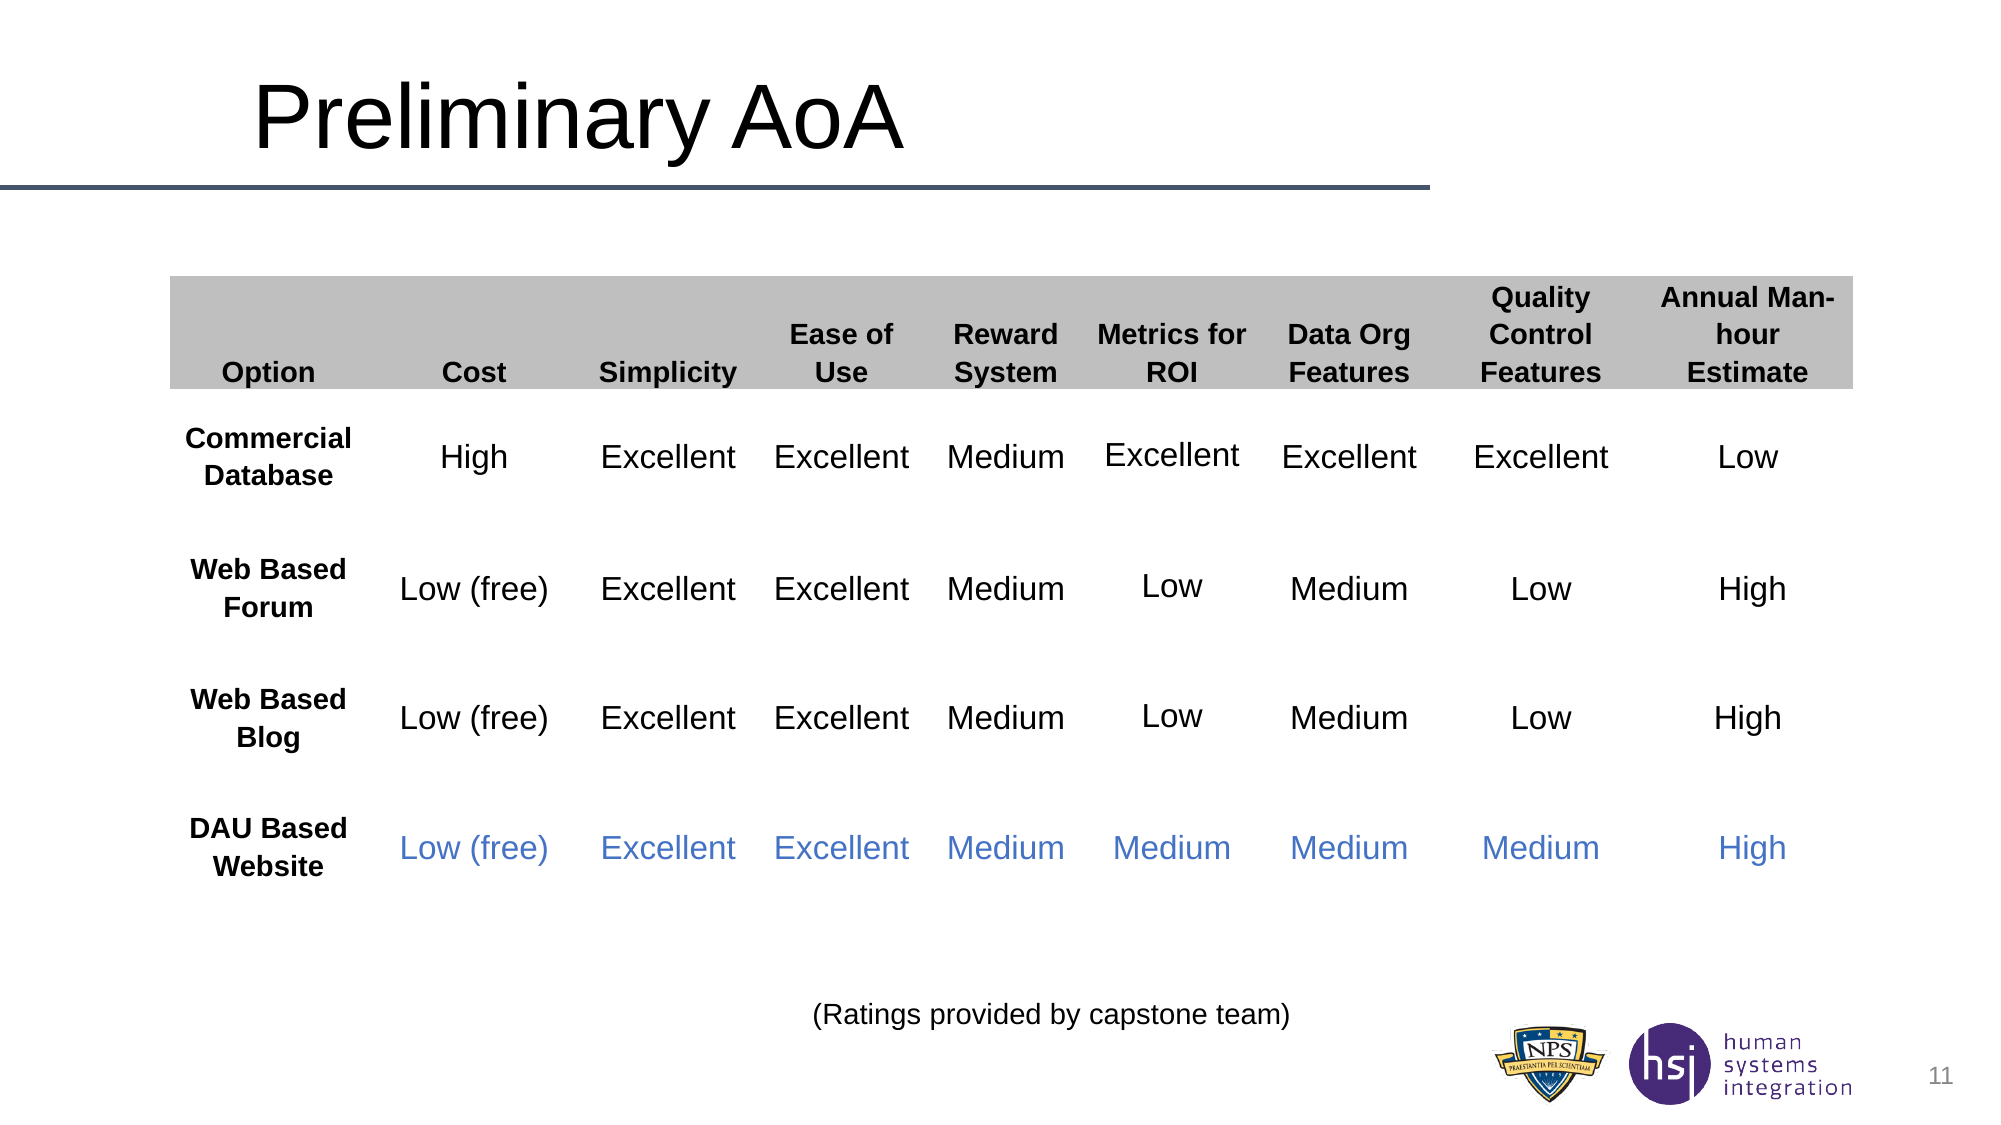

# Preliminary AoA
dd
| Option | Cost | Simplicity | Ease of Use | Reward System | Metrics for ROI | Data Org Features | Quality Control Features | Annual Man-hour Estimate |
| --- | --- | --- | --- | --- | --- | --- | --- | --- |
| Commercial Database | High | Excellent | Excellent | Medium | Excellent | Excellent | Excellent | Low |
| Web Based Forum | Low (free) | Excellent | Excellent | Medium | Low | Medium | Low | High |
| Web Based Blog | Low (free) | Excellent | Excellent | Medium | Low | Medium | Low | High |
| DAU Based Website | Low (free) | Excellent | Excellent | Medium | Medium | Medium | Medium | High |
(Ratings provided by capstone team)
11